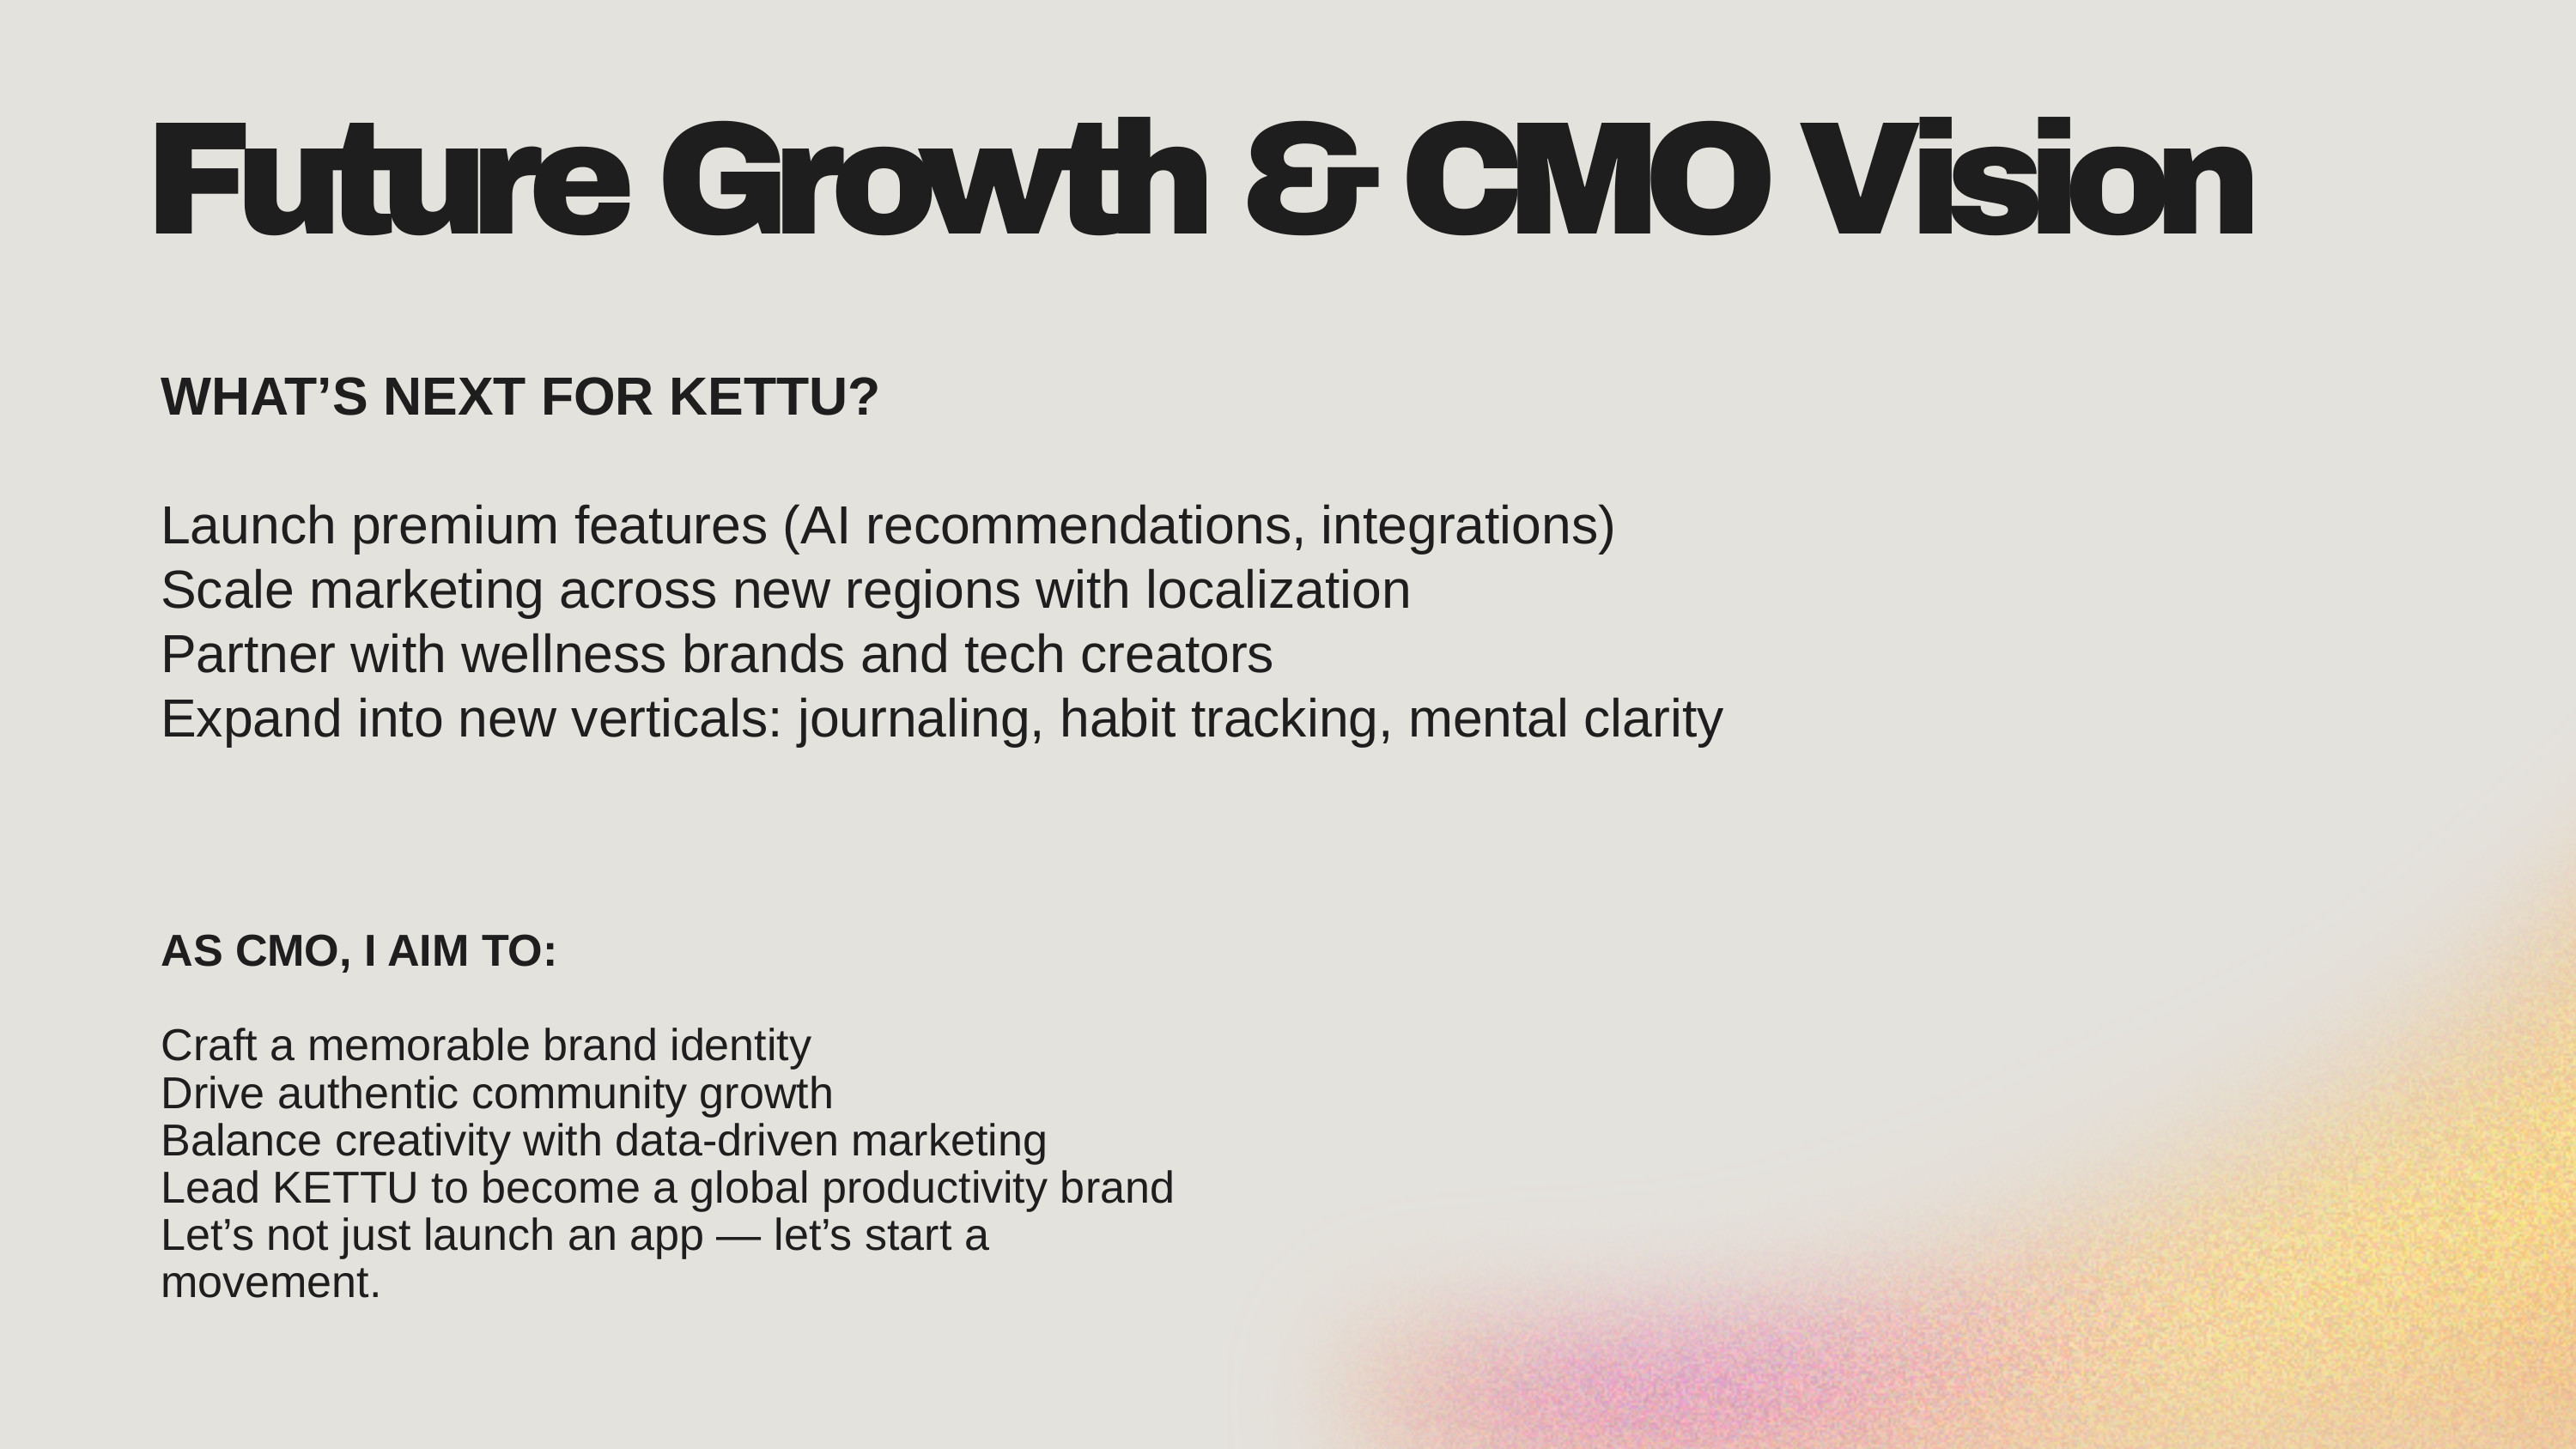

Future Growth & CMO Vision
WHAT’S NEXT FOR KETTU?

Launch premium features (AI recommendations, integrations)
Scale marketing across new regions with localization
Partner with wellness brands and tech creators
Expand into new verticals: journaling, habit tracking, mental clarity

AS CMO, I AIM TO:

Craft a memorable brand identity
Drive authentic community growth
Balance creativity with data-driven marketing
Lead KETTU to become a global productivity brand
Let’s not just launch an app — let’s start a movement.